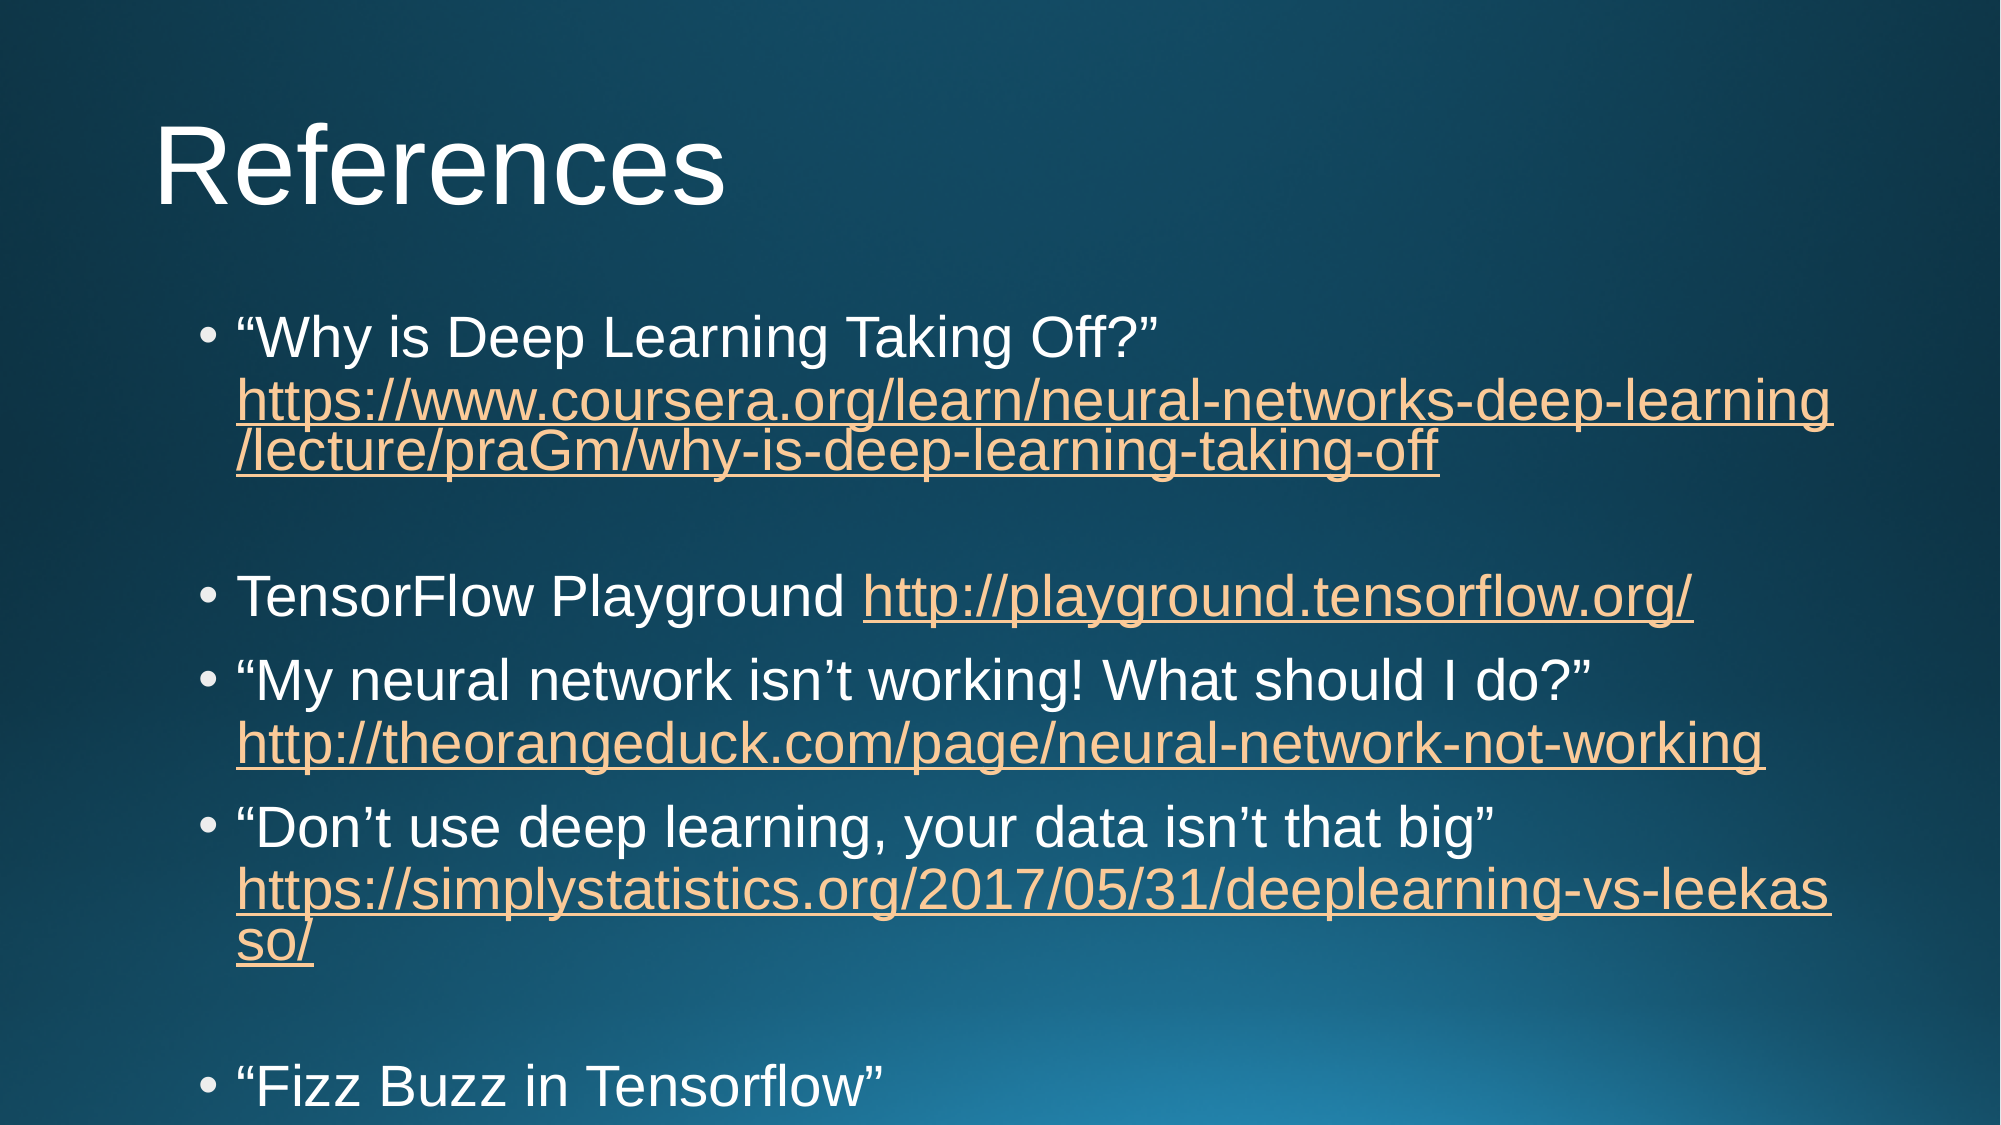

# References
“Why is Deep Learning Taking Off?” https://www.coursera.org/learn/neural-networks-deep-learning/lecture/praGm/why-is-deep-learning-taking-off
TensorFlow Playground http://playground.tensorflow.org/
“My neural network isn’t working! What should I do?” http://theorangeduck.com/page/neural-network-not-working
“Don’t use deep learning, your data isn’t that big” https://simplystatistics.org/2017/05/31/deeplearning-vs-leekasso/
“Fizz Buzz in Tensorflow” http://joelgrus.com/2016/05/23/fizz-buzz-in-tensorflow/